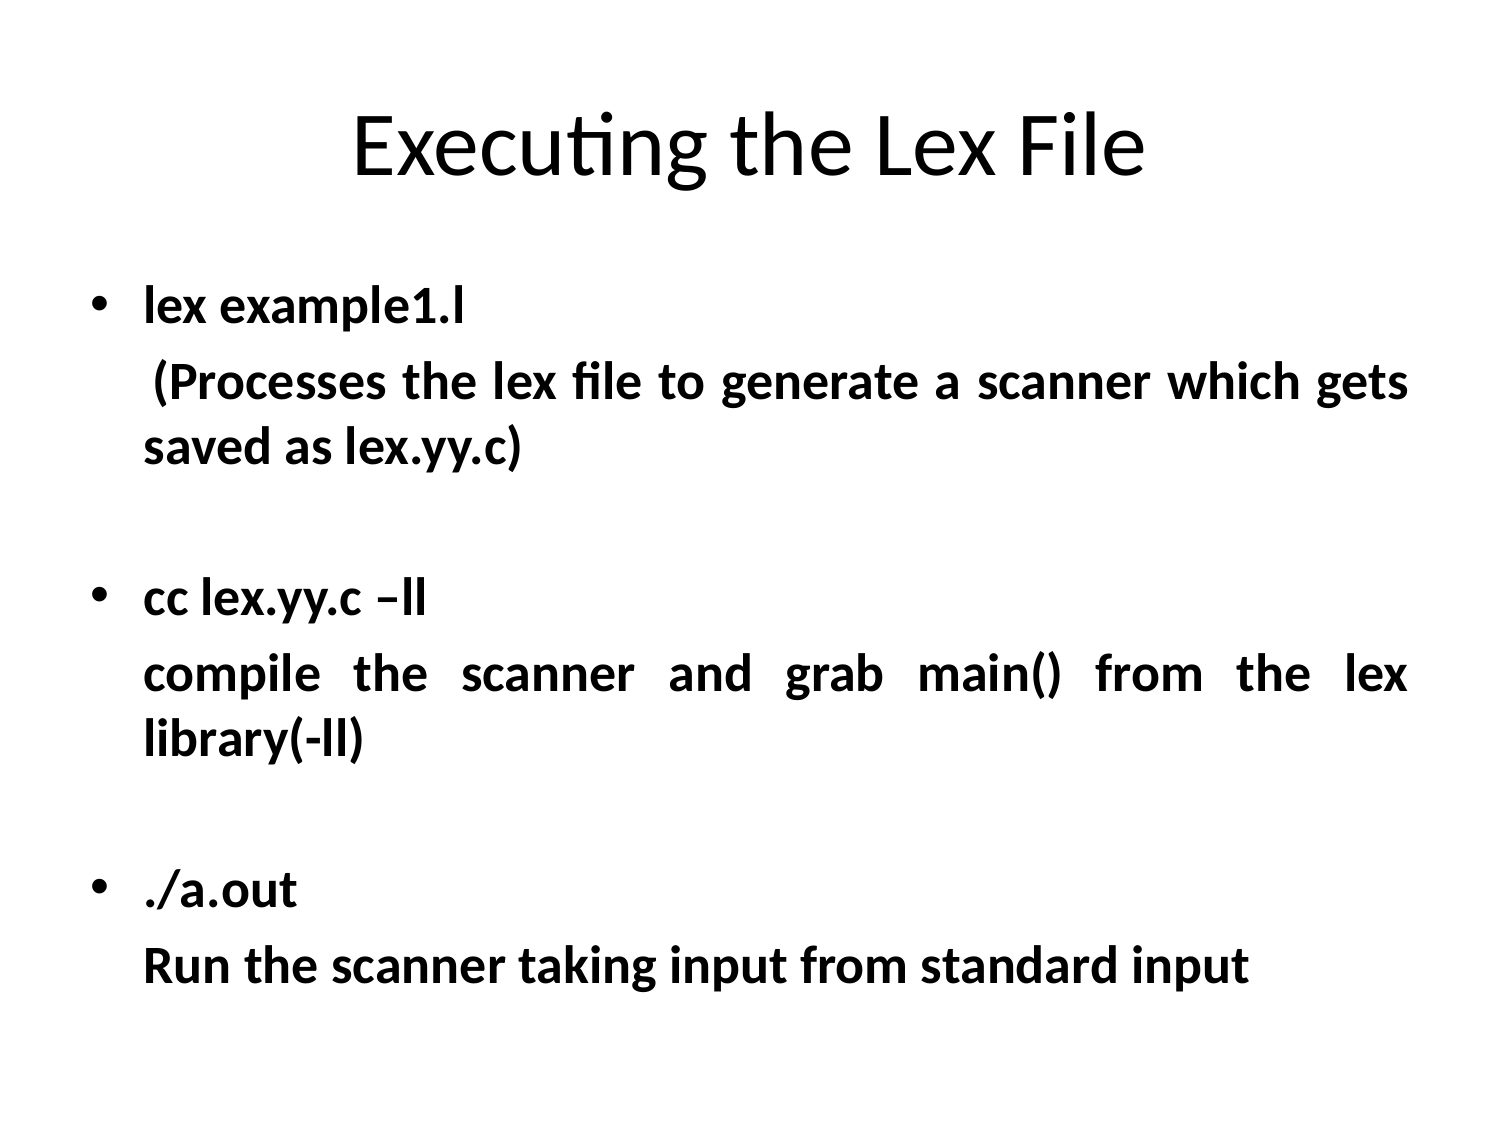

# Executing the Lex File
lex example1.l
    (Processes the lex file to generate a scanner which gets saved as lex.yy.c)

cc lex.yy.c –ll
	compile the scanner and grab main() from the lex library(-ll)

./a.out
	Run the scanner taking input from standard input